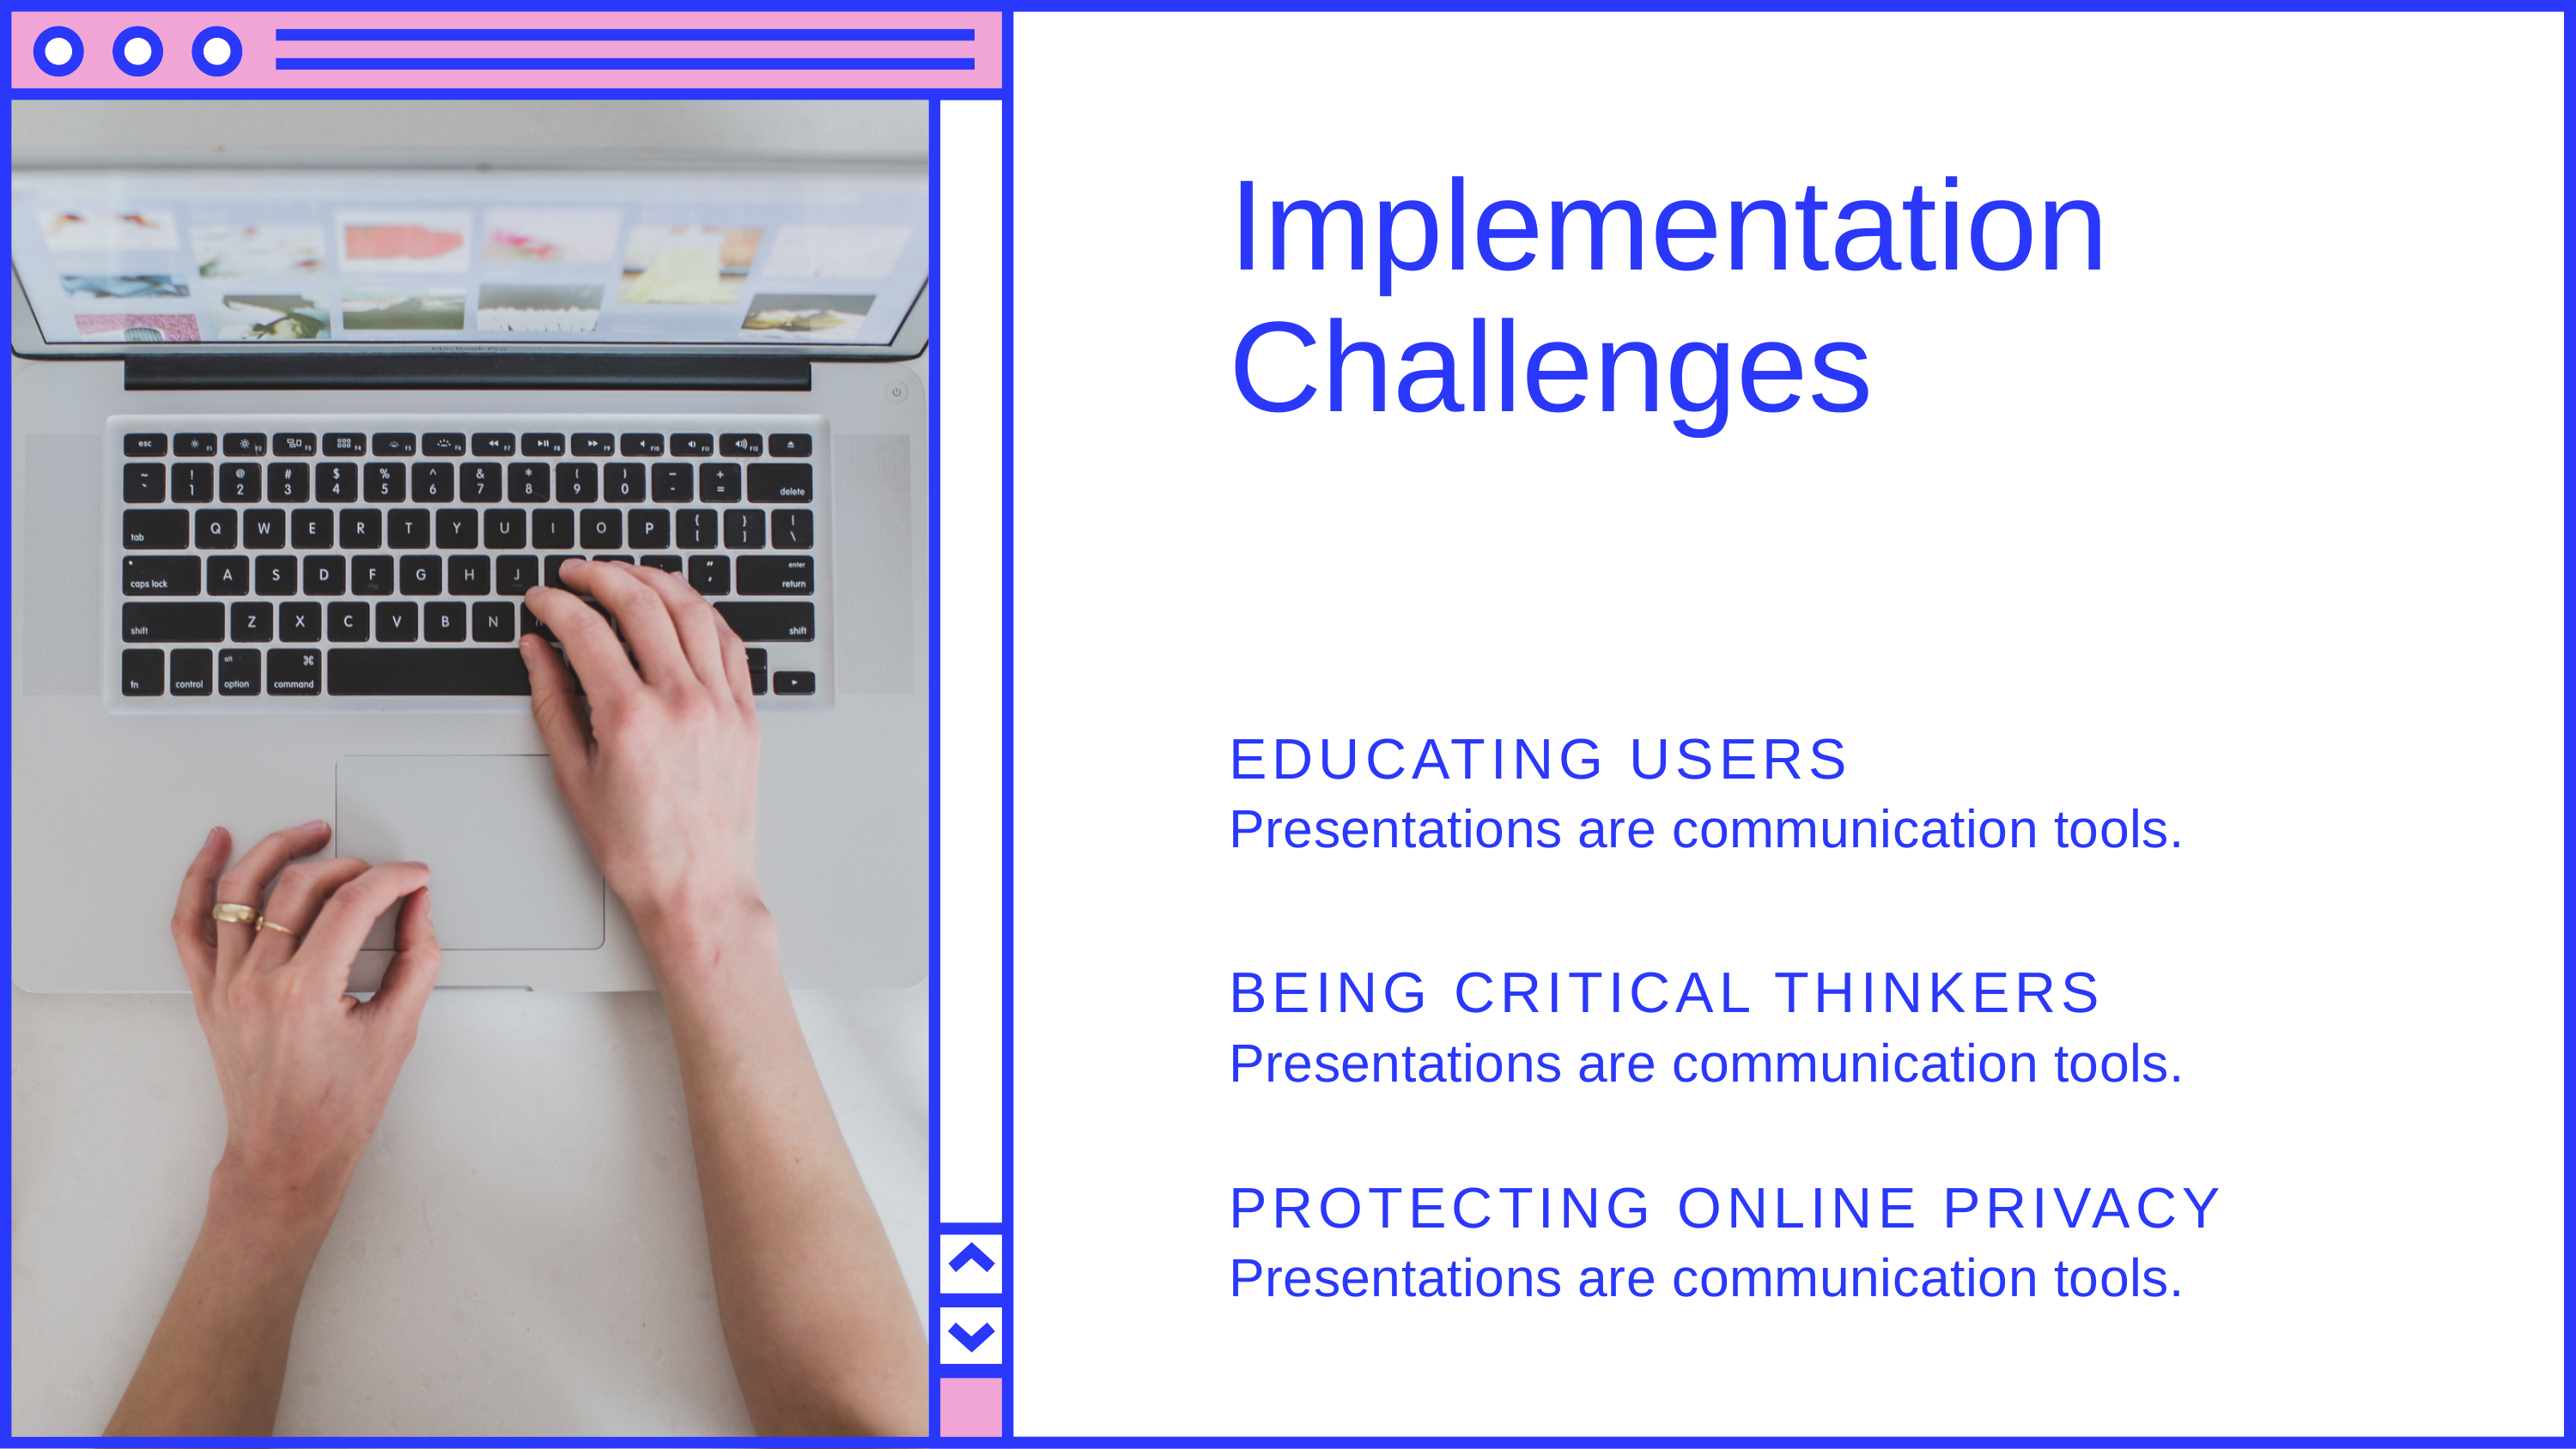

Implementation Challenges
EDUCATING USERS
Presentations are communication tools.
BEING CRITICAL THINKERS
Presentations are communication tools.
PROTECTING ONLINE PRIVACY
Presentations are communication tools.